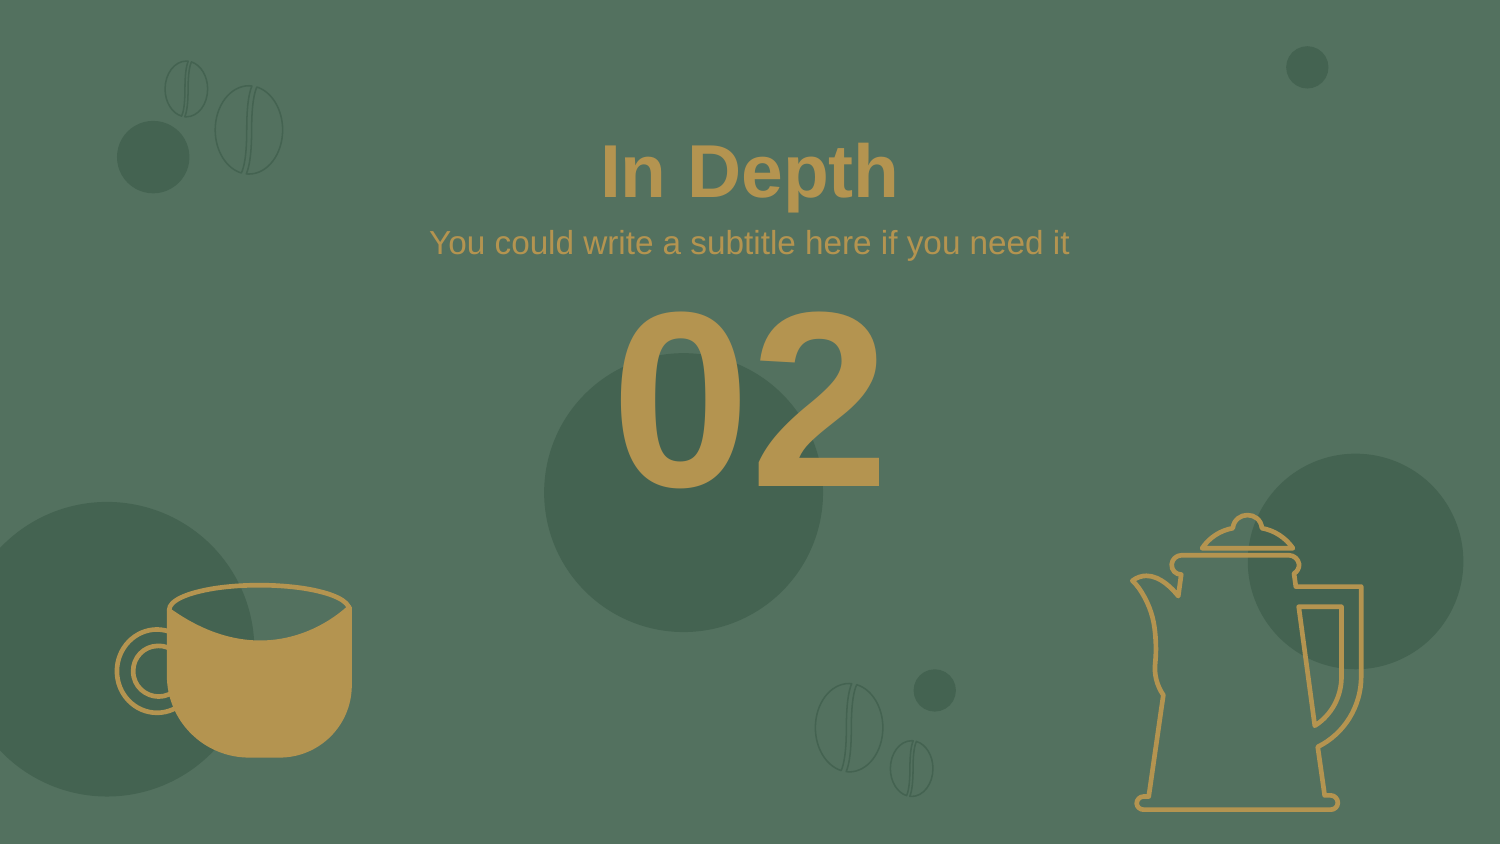

# In Depth
You could write a subtitle here if you need it
02